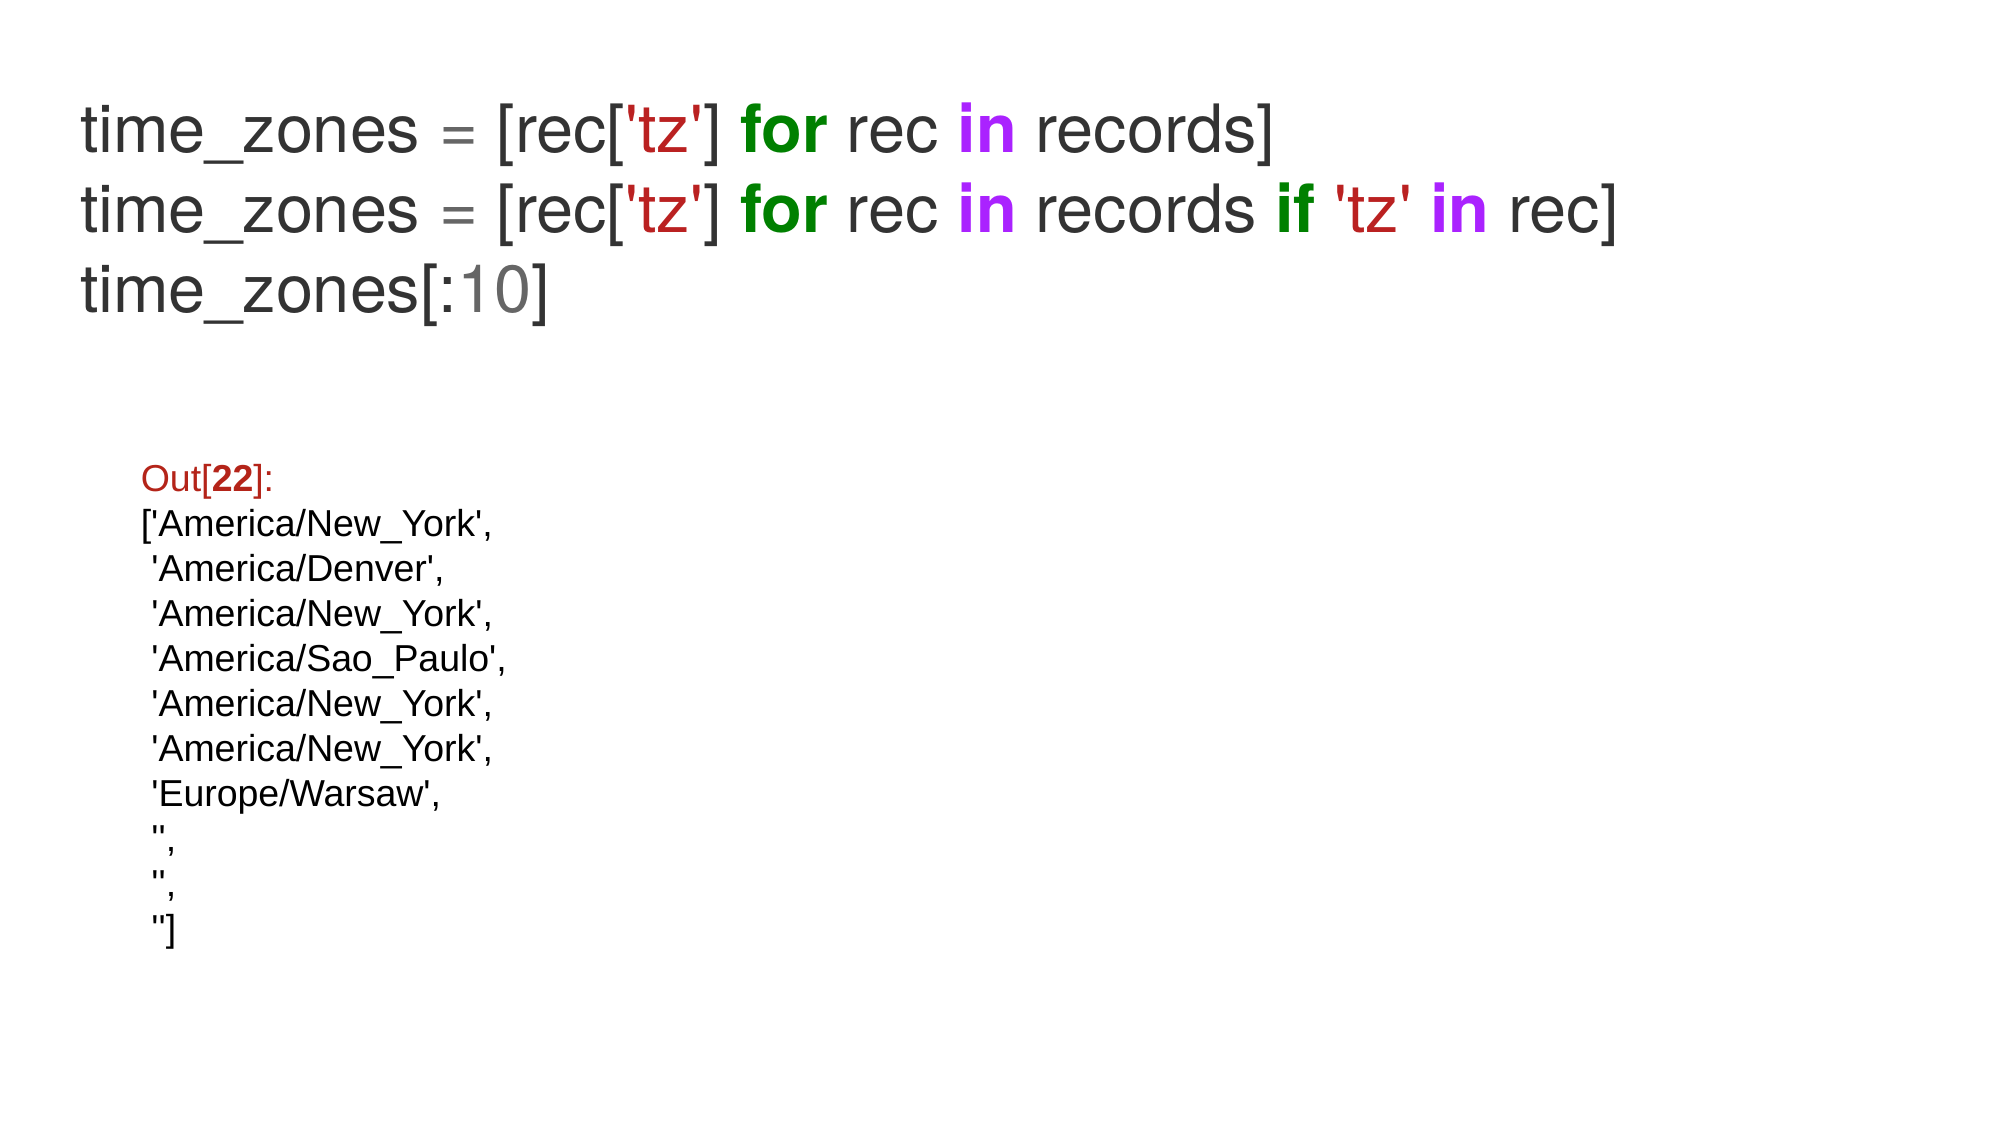

time_zones = [rec['tz'] for rec in records]
time_zones = [rec['tz'] for rec in records if 'tz' in rec] time_zones[:10]
Out[22]:
['America/New_York',
 'America/Denver',
 'America/New_York',
 'America/Sao_Paulo',
 'America/New_York',
 'America/New_York',
 'Europe/Warsaw',
 '',
 '',
 '']